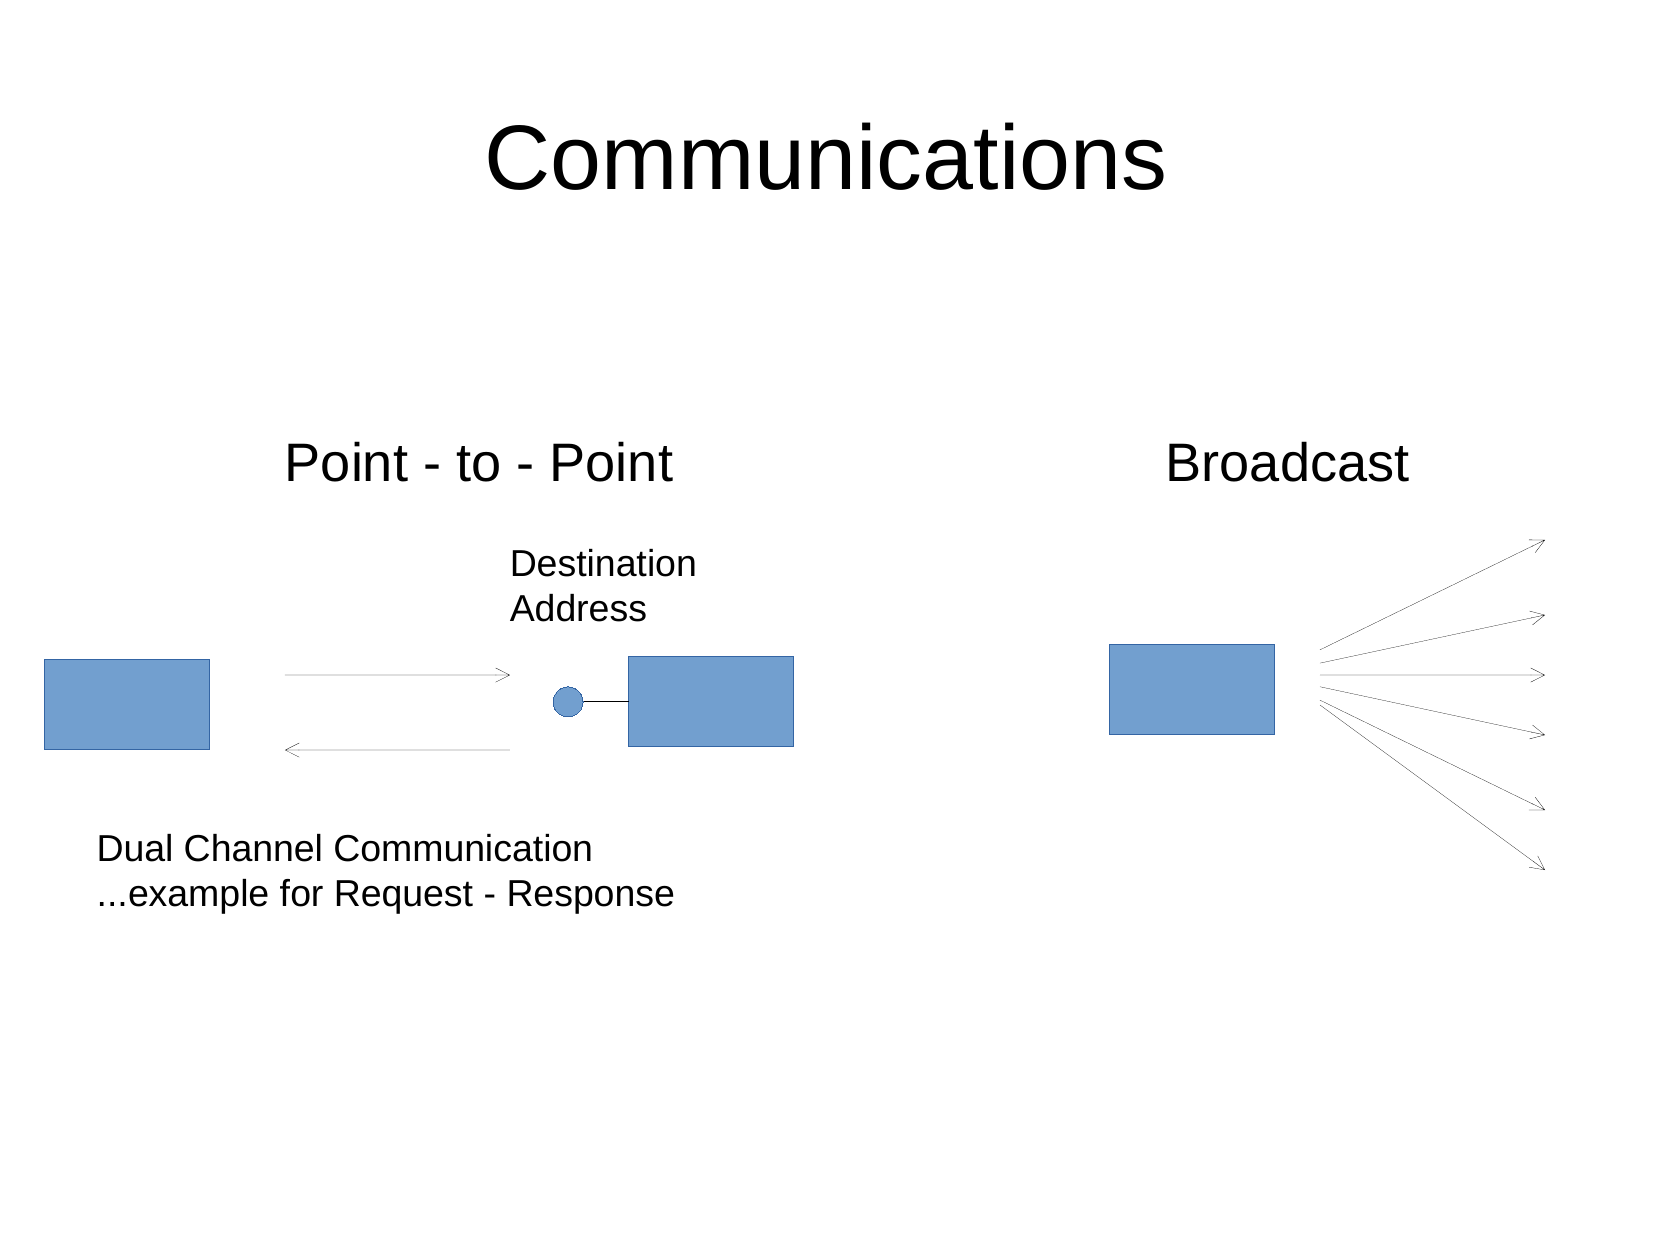

Communications
Point - to - Point
Broadcast
Destination
Address

Dual Channel Communication
...example for Request - Response